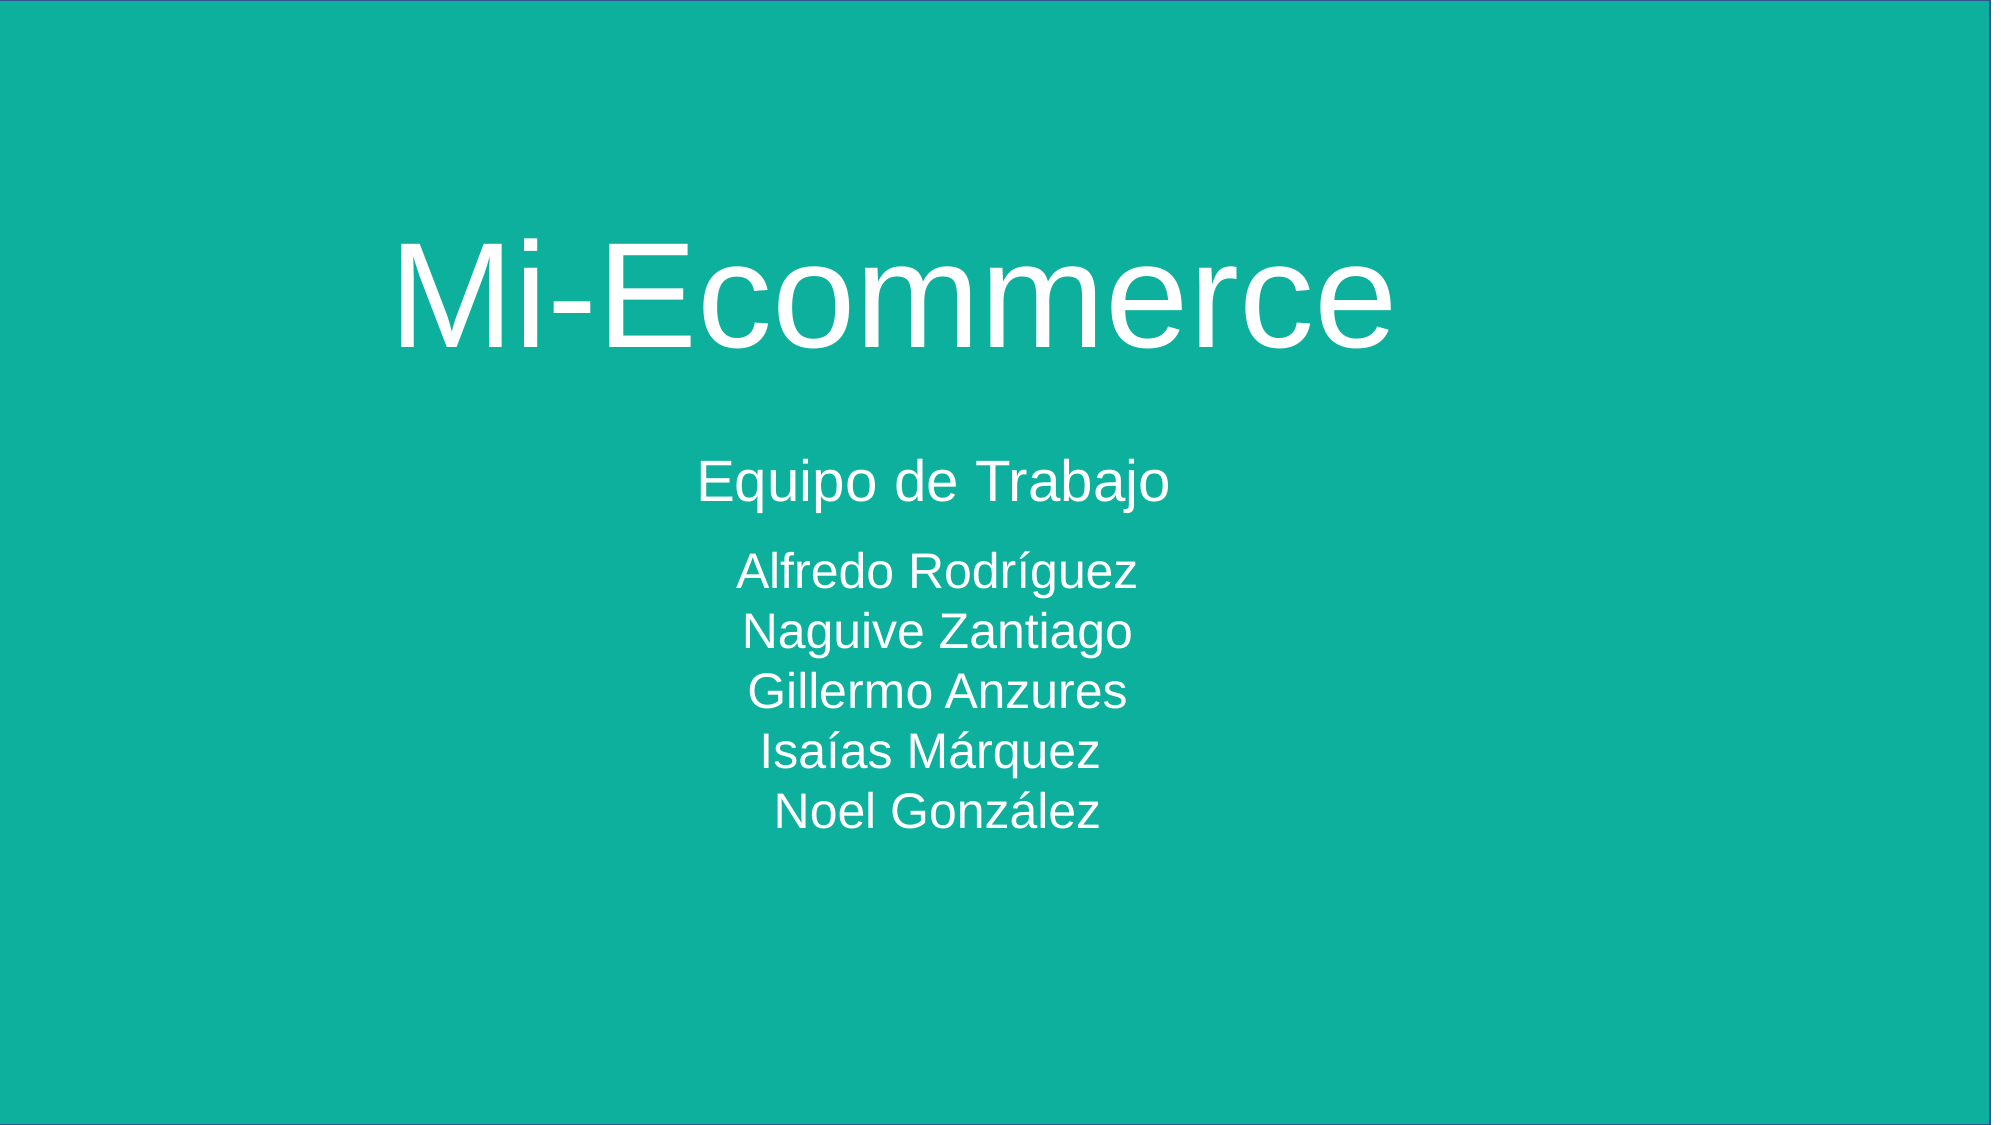

Mi-Ecommerce

Alfredo Rodríguez
Naguive Zantiago
Gillermo Anzures
Isaías Márquez
Noel González

Equipo de Trabajo